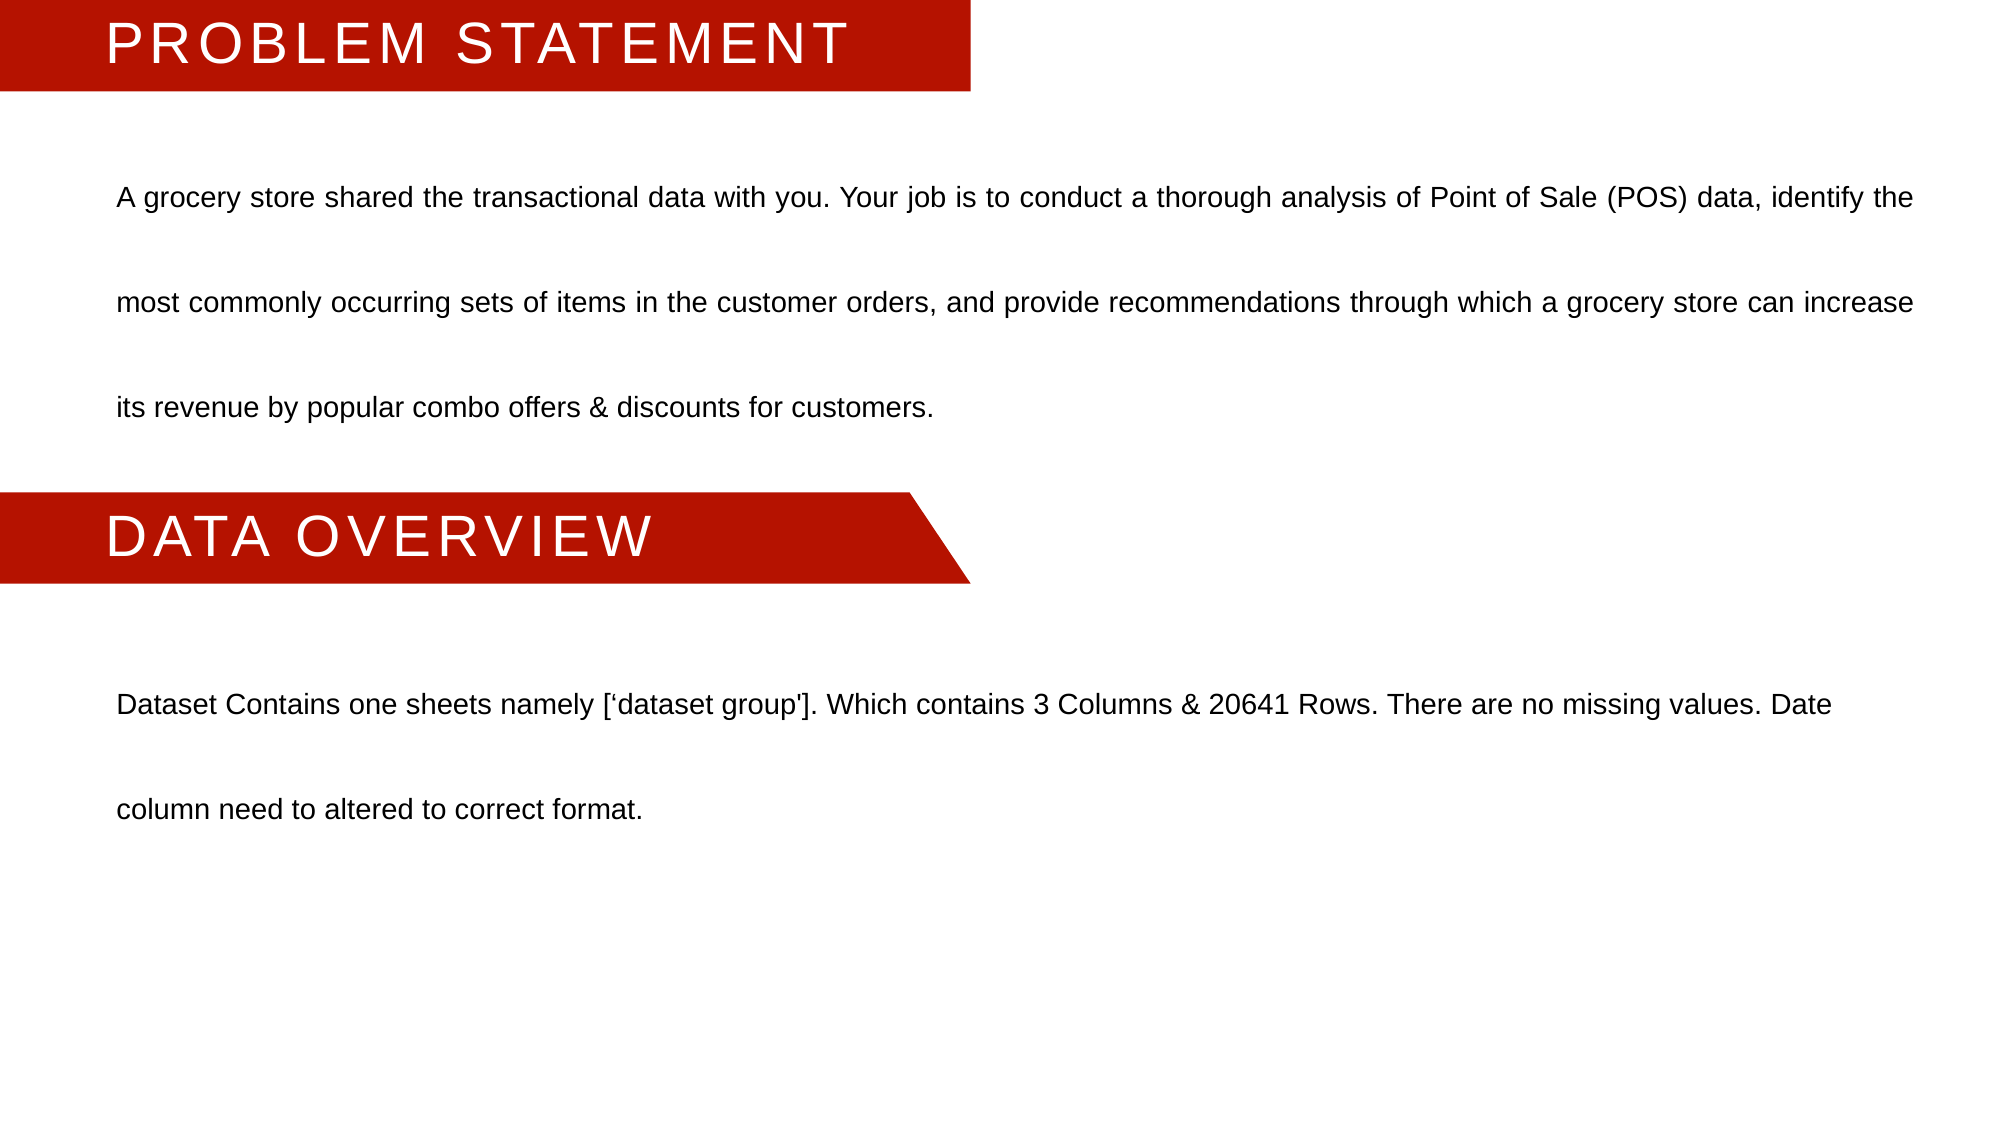

# Problem Statement
A grocery store shared the transactional data with you. Your job is to conduct a thorough analysis of Point of Sale (POS) data, identify the most commonly occurring sets of items in the customer orders, and provide recommendations through which a grocery store can increase its revenue by popular combo offers & discounts for customers.
Data Overview
Dataset Contains one sheets namely [‘dataset group']. Which contains 3 Columns & 20641 Rows. There are no missing values. Date column need to altered to correct format.